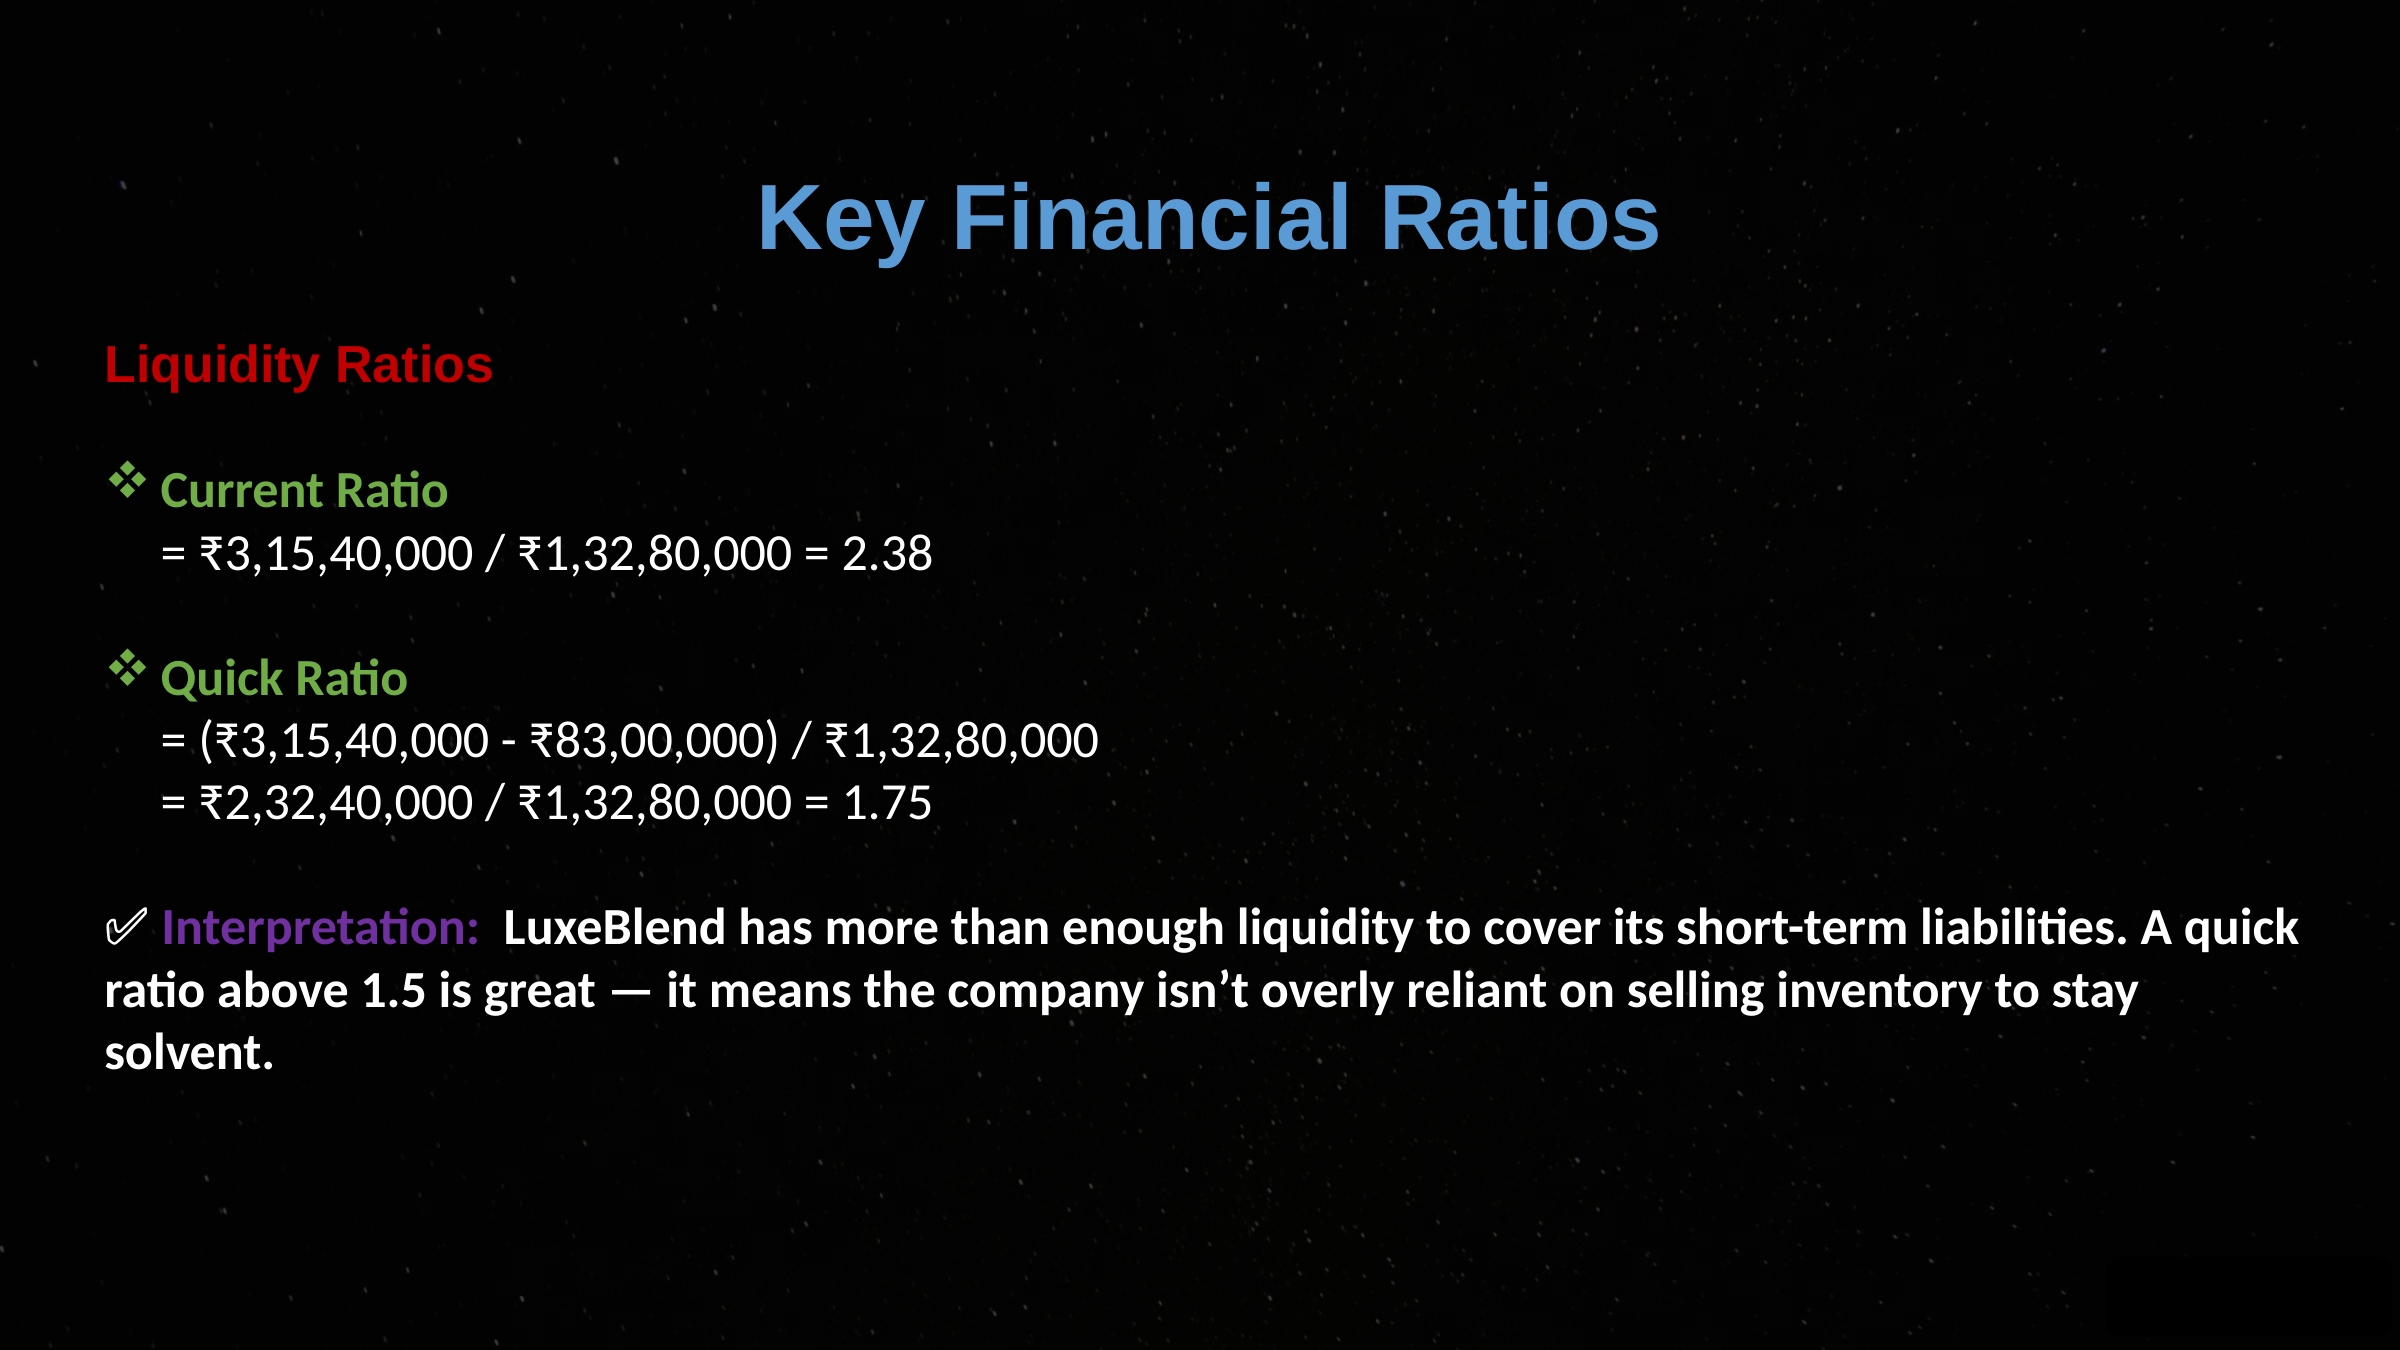

Key Financial Ratios

Liquidity Ratios

Current Ratio
= ₹3,15,40,000 / ₹1,32,80,000 = 2.38

Quick Ratio
= (₹3,15,40,000 - ₹83,00,000) / ₹1,32,80,000
= ₹2,32,40,000 / ₹1,32,80,000 = 1.75

✅ Interpretation:  LuxeBlend has more than enough liquidity to cover its short-term liabilities. A quick ratio above 1.5 is great — it means the company isn’t overly reliant on selling inventory to stay solvent.